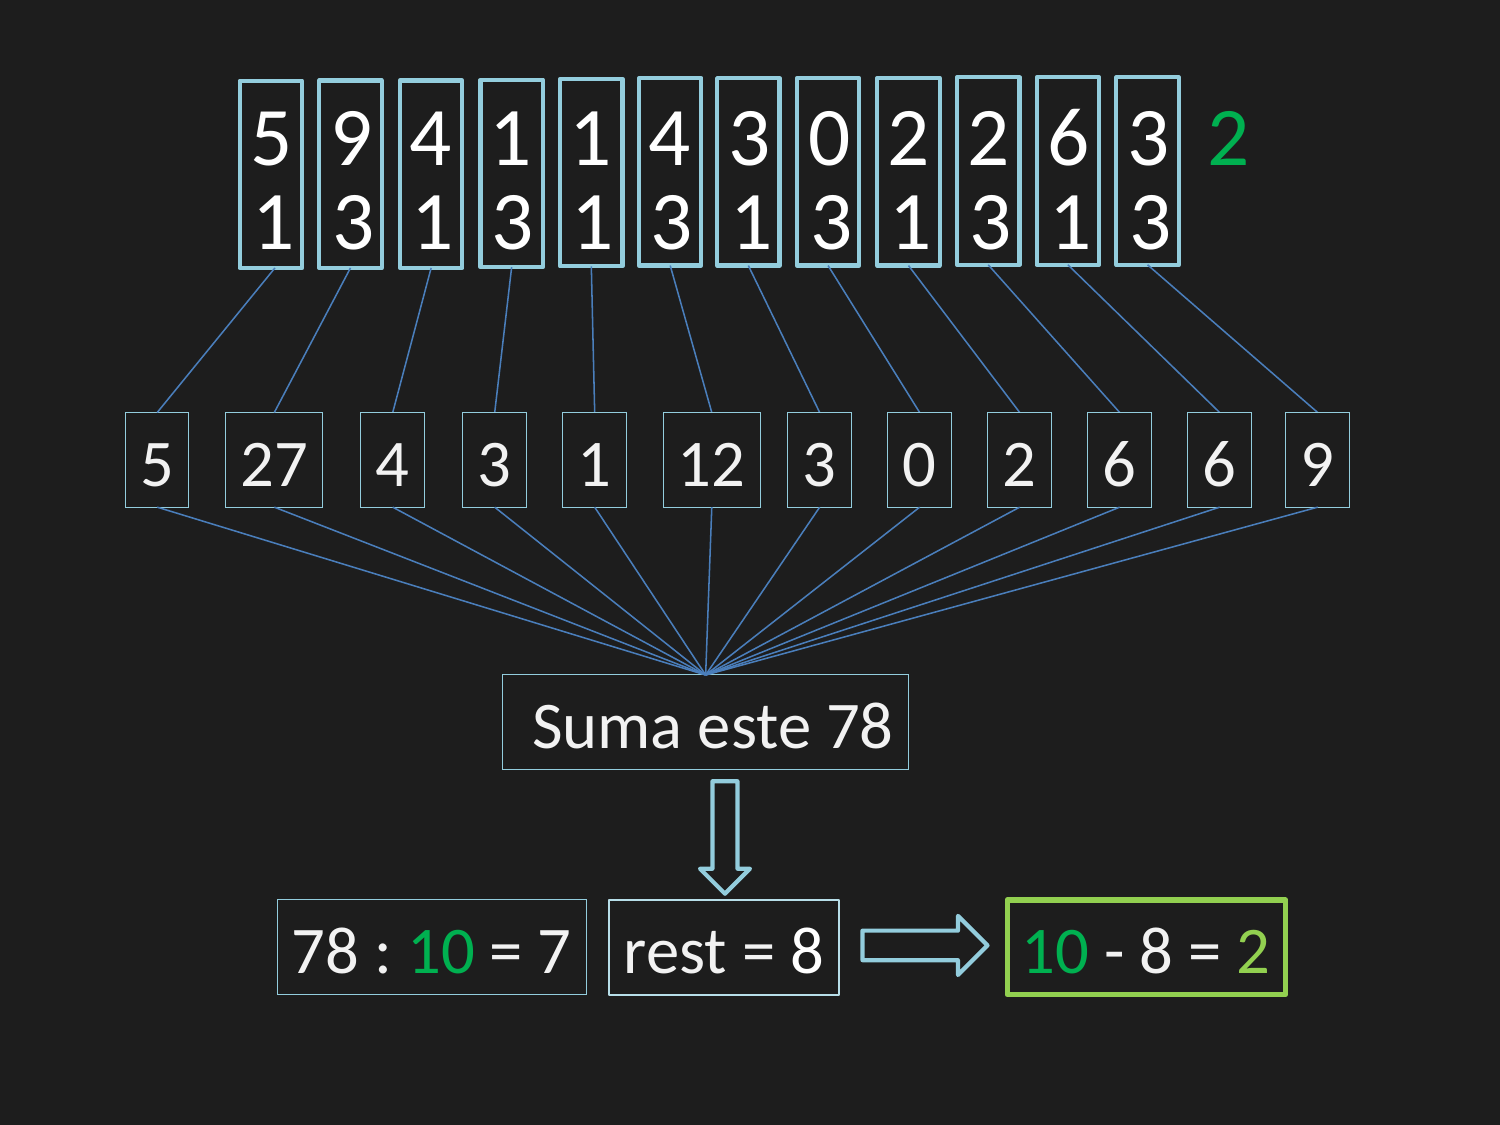

5  9  4  1  1  4  3  0  2  2  6  3  2

1  3  1  3  1  3  1  3  1  3  1  3
5
27
4
3
1
12
3
0
2
6
6
9
 Suma este 78

78 : 10 = 7
rest = 8
10 - 8 = 2